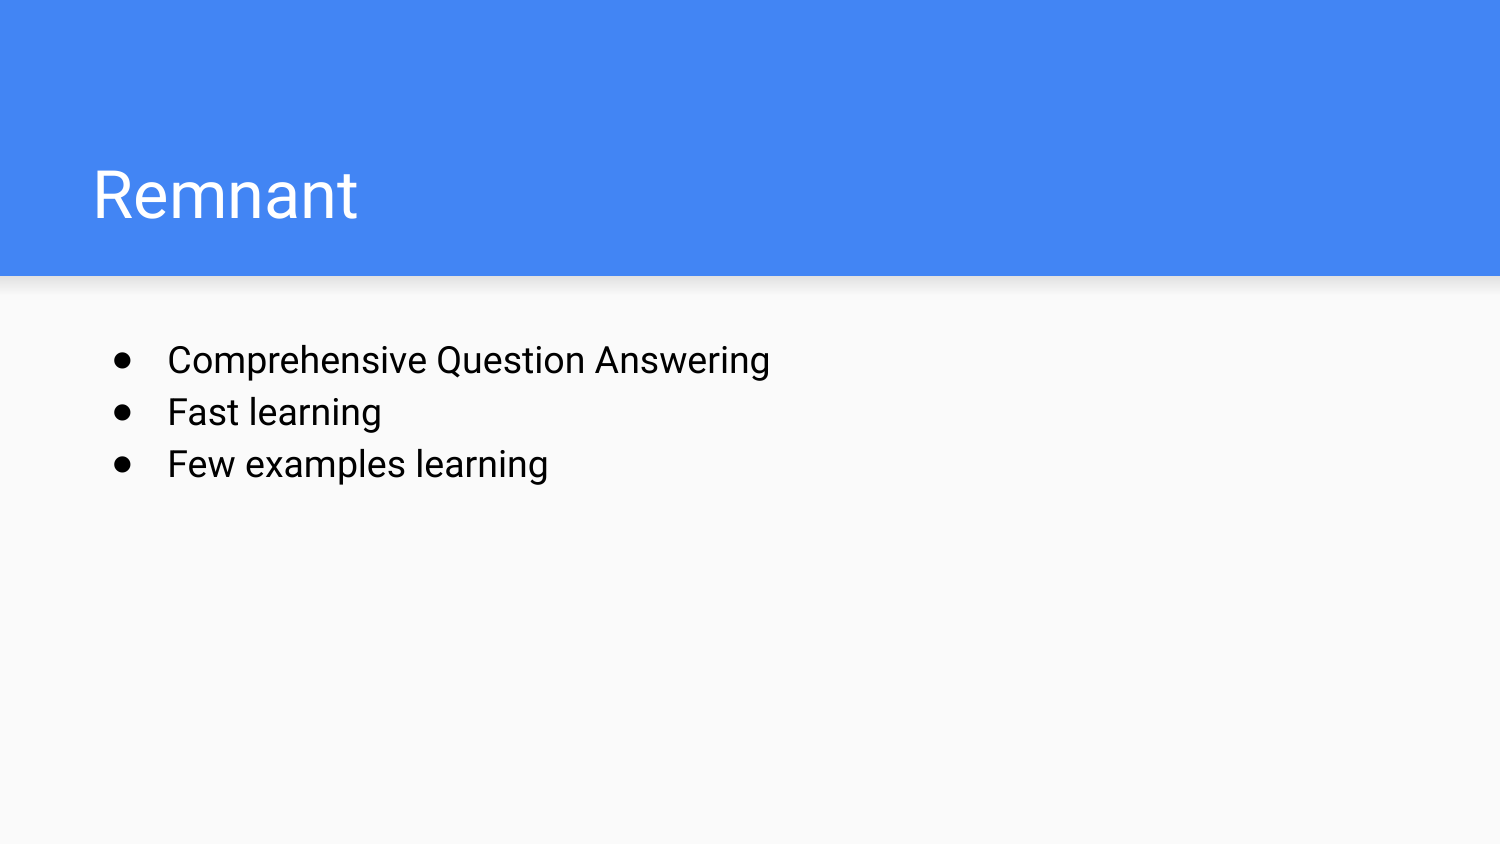

# Remnant
Comprehensive Question Answering
Fast learning
Few examples learning